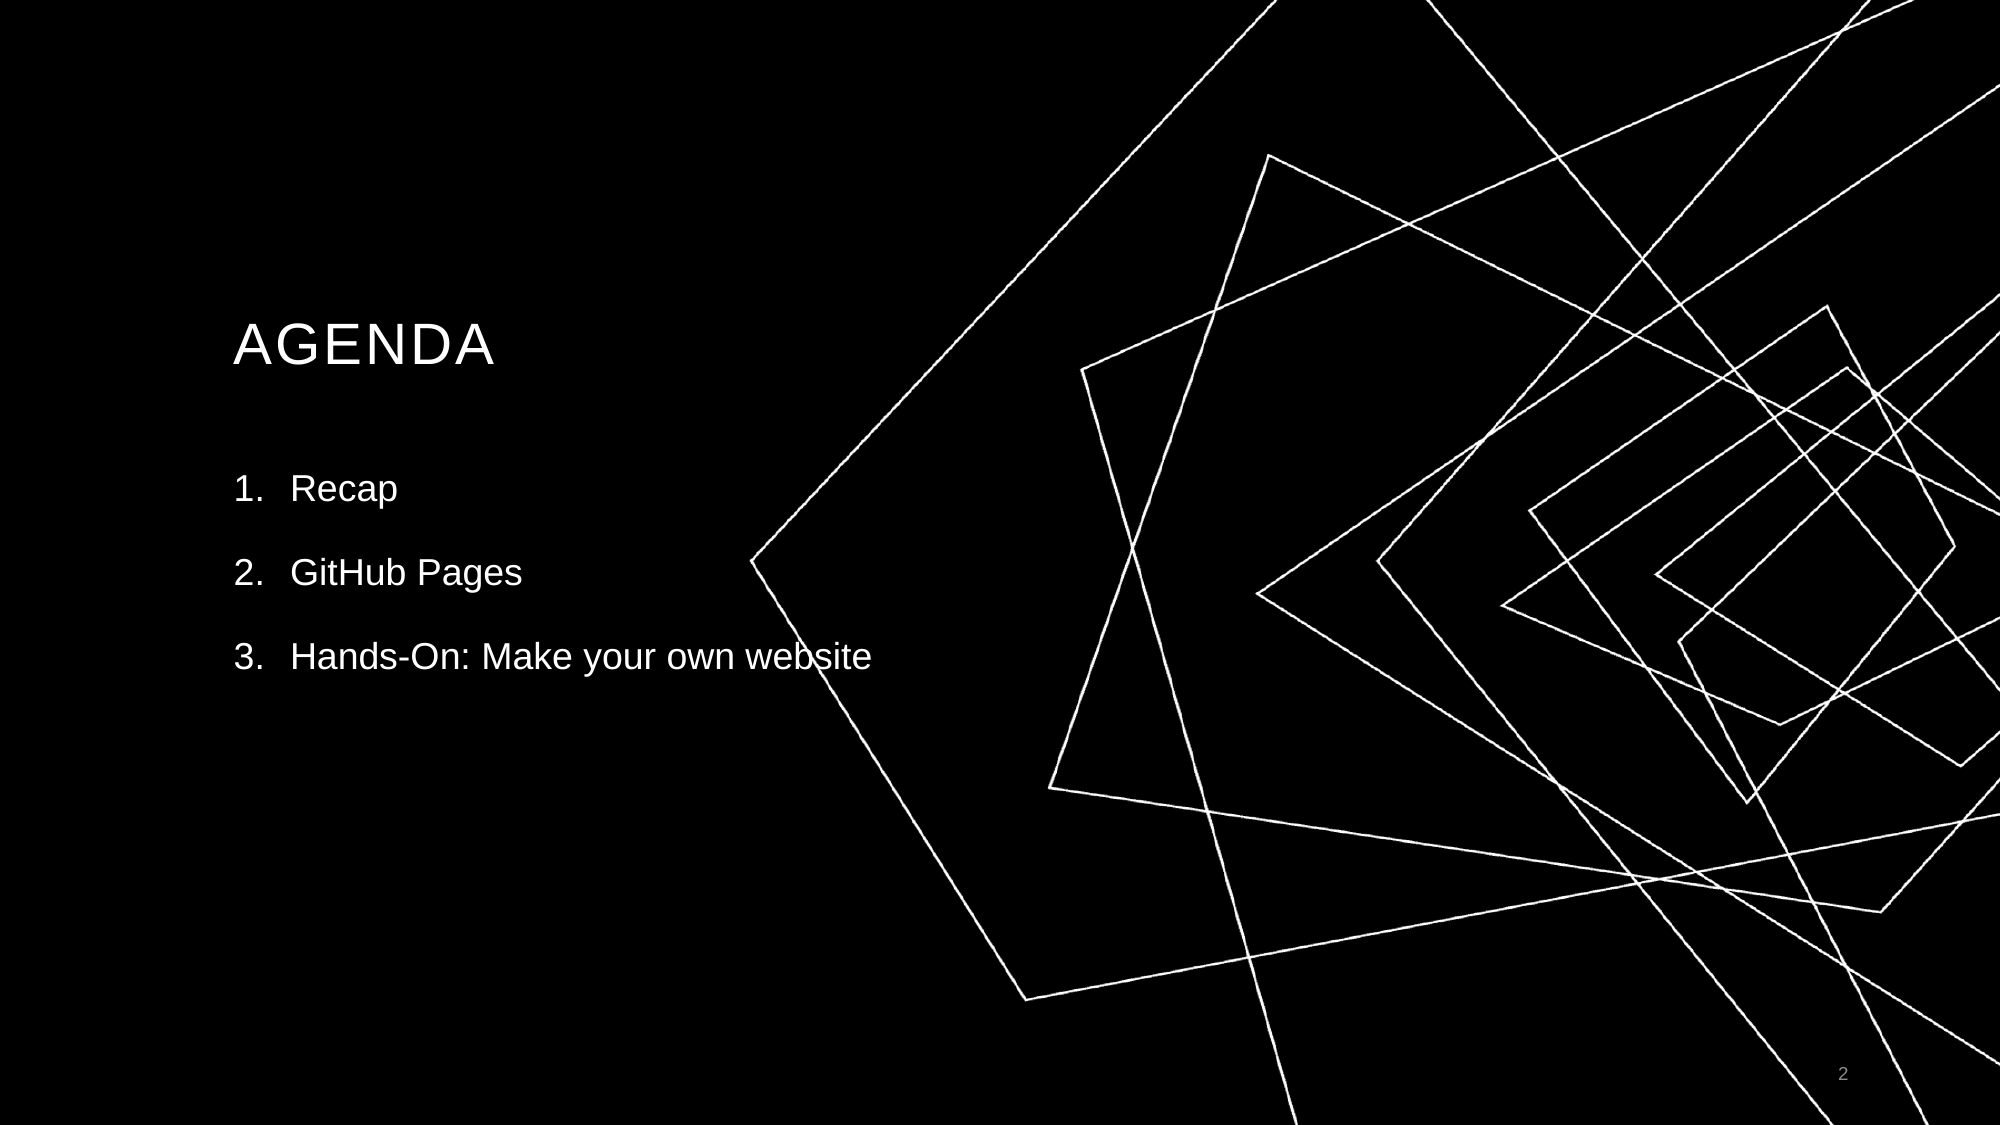

# AGENDA
Recap
GitHub Pages
Hands-On: Make your own website
2